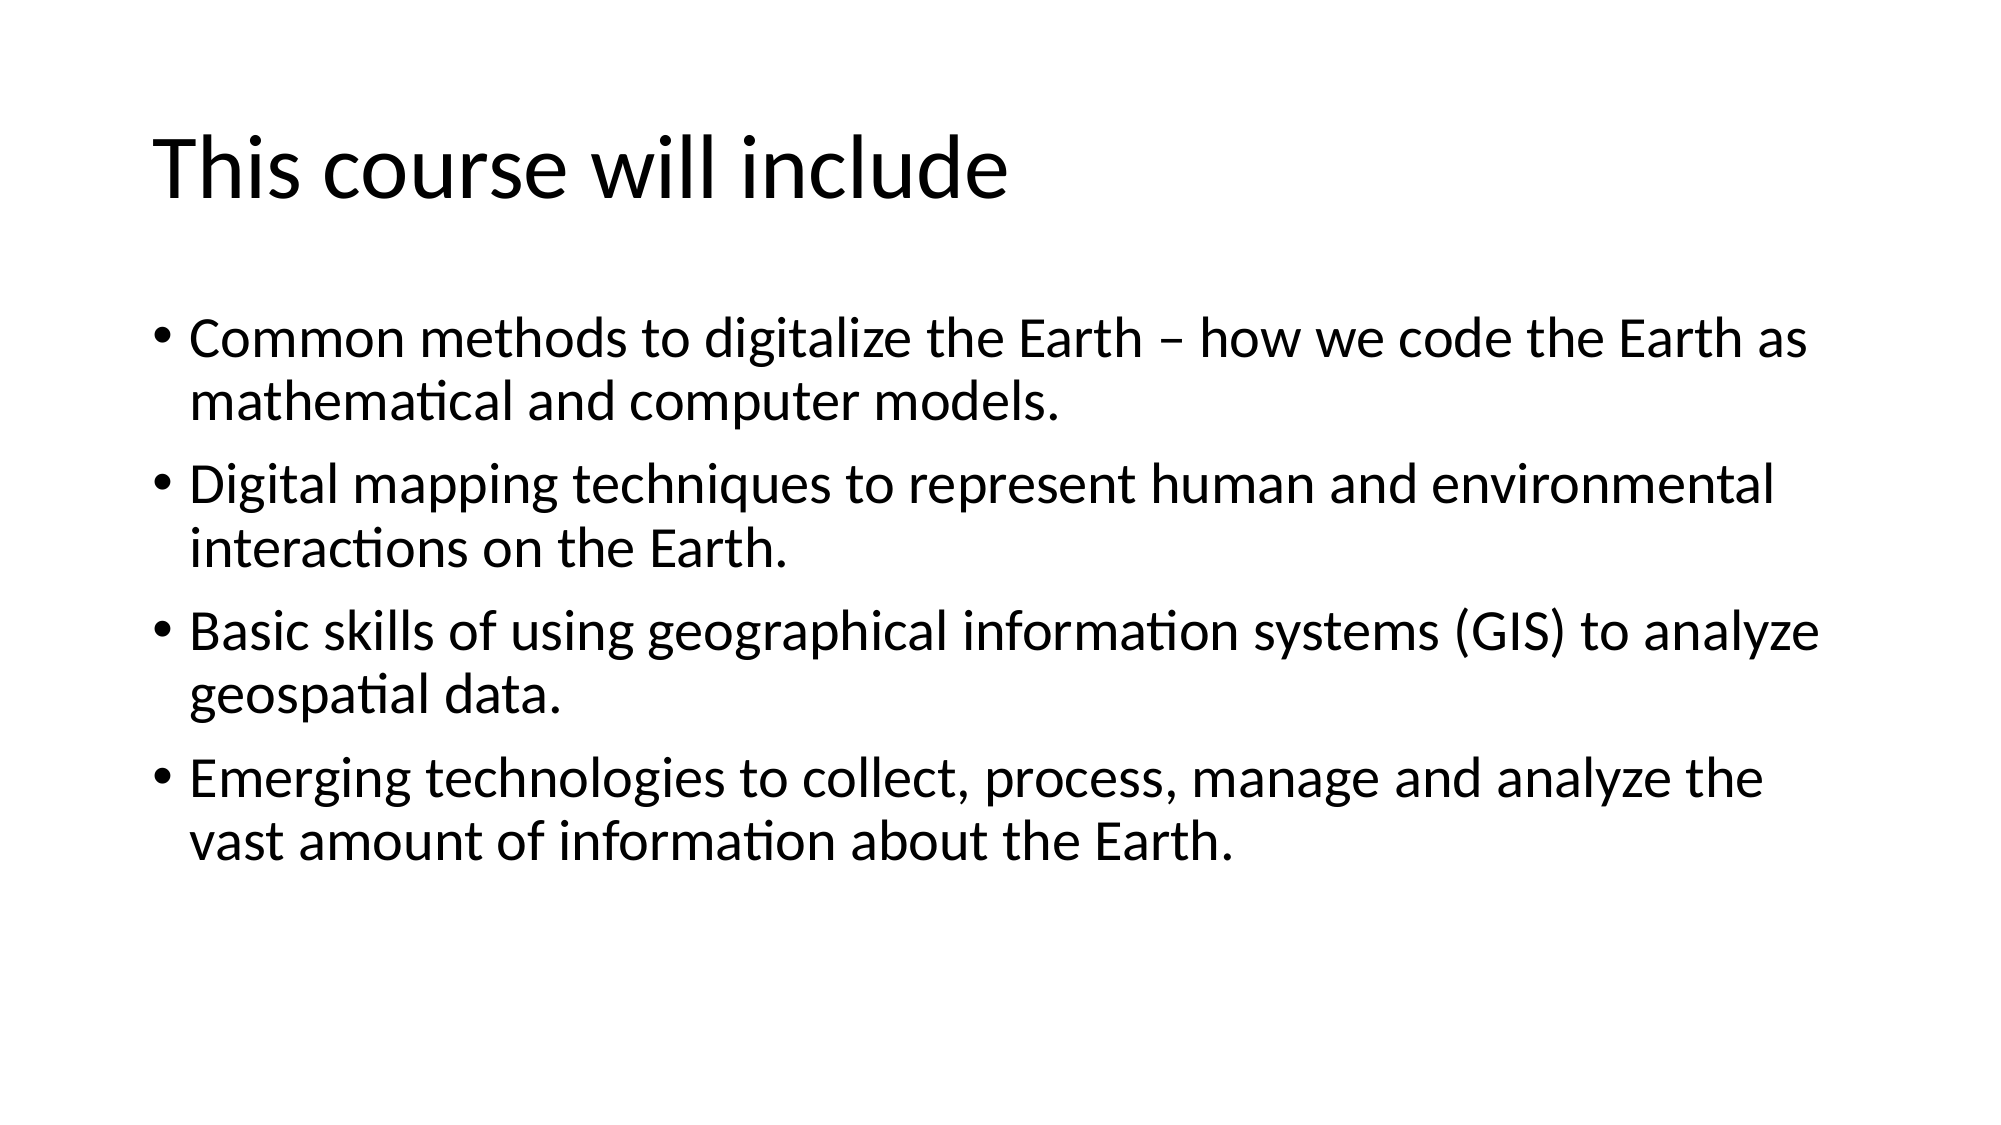

# This course will include
Common methods to digitalize the Earth – how we code the Earth as mathematical and computer models.
Digital mapping techniques to represent human and environmental interactions on the Earth.
Basic skills of using geographical information systems (GIS) to analyze geospatial data.
Emerging technologies to collect, process, manage and analyze the vast amount of information about the Earth.